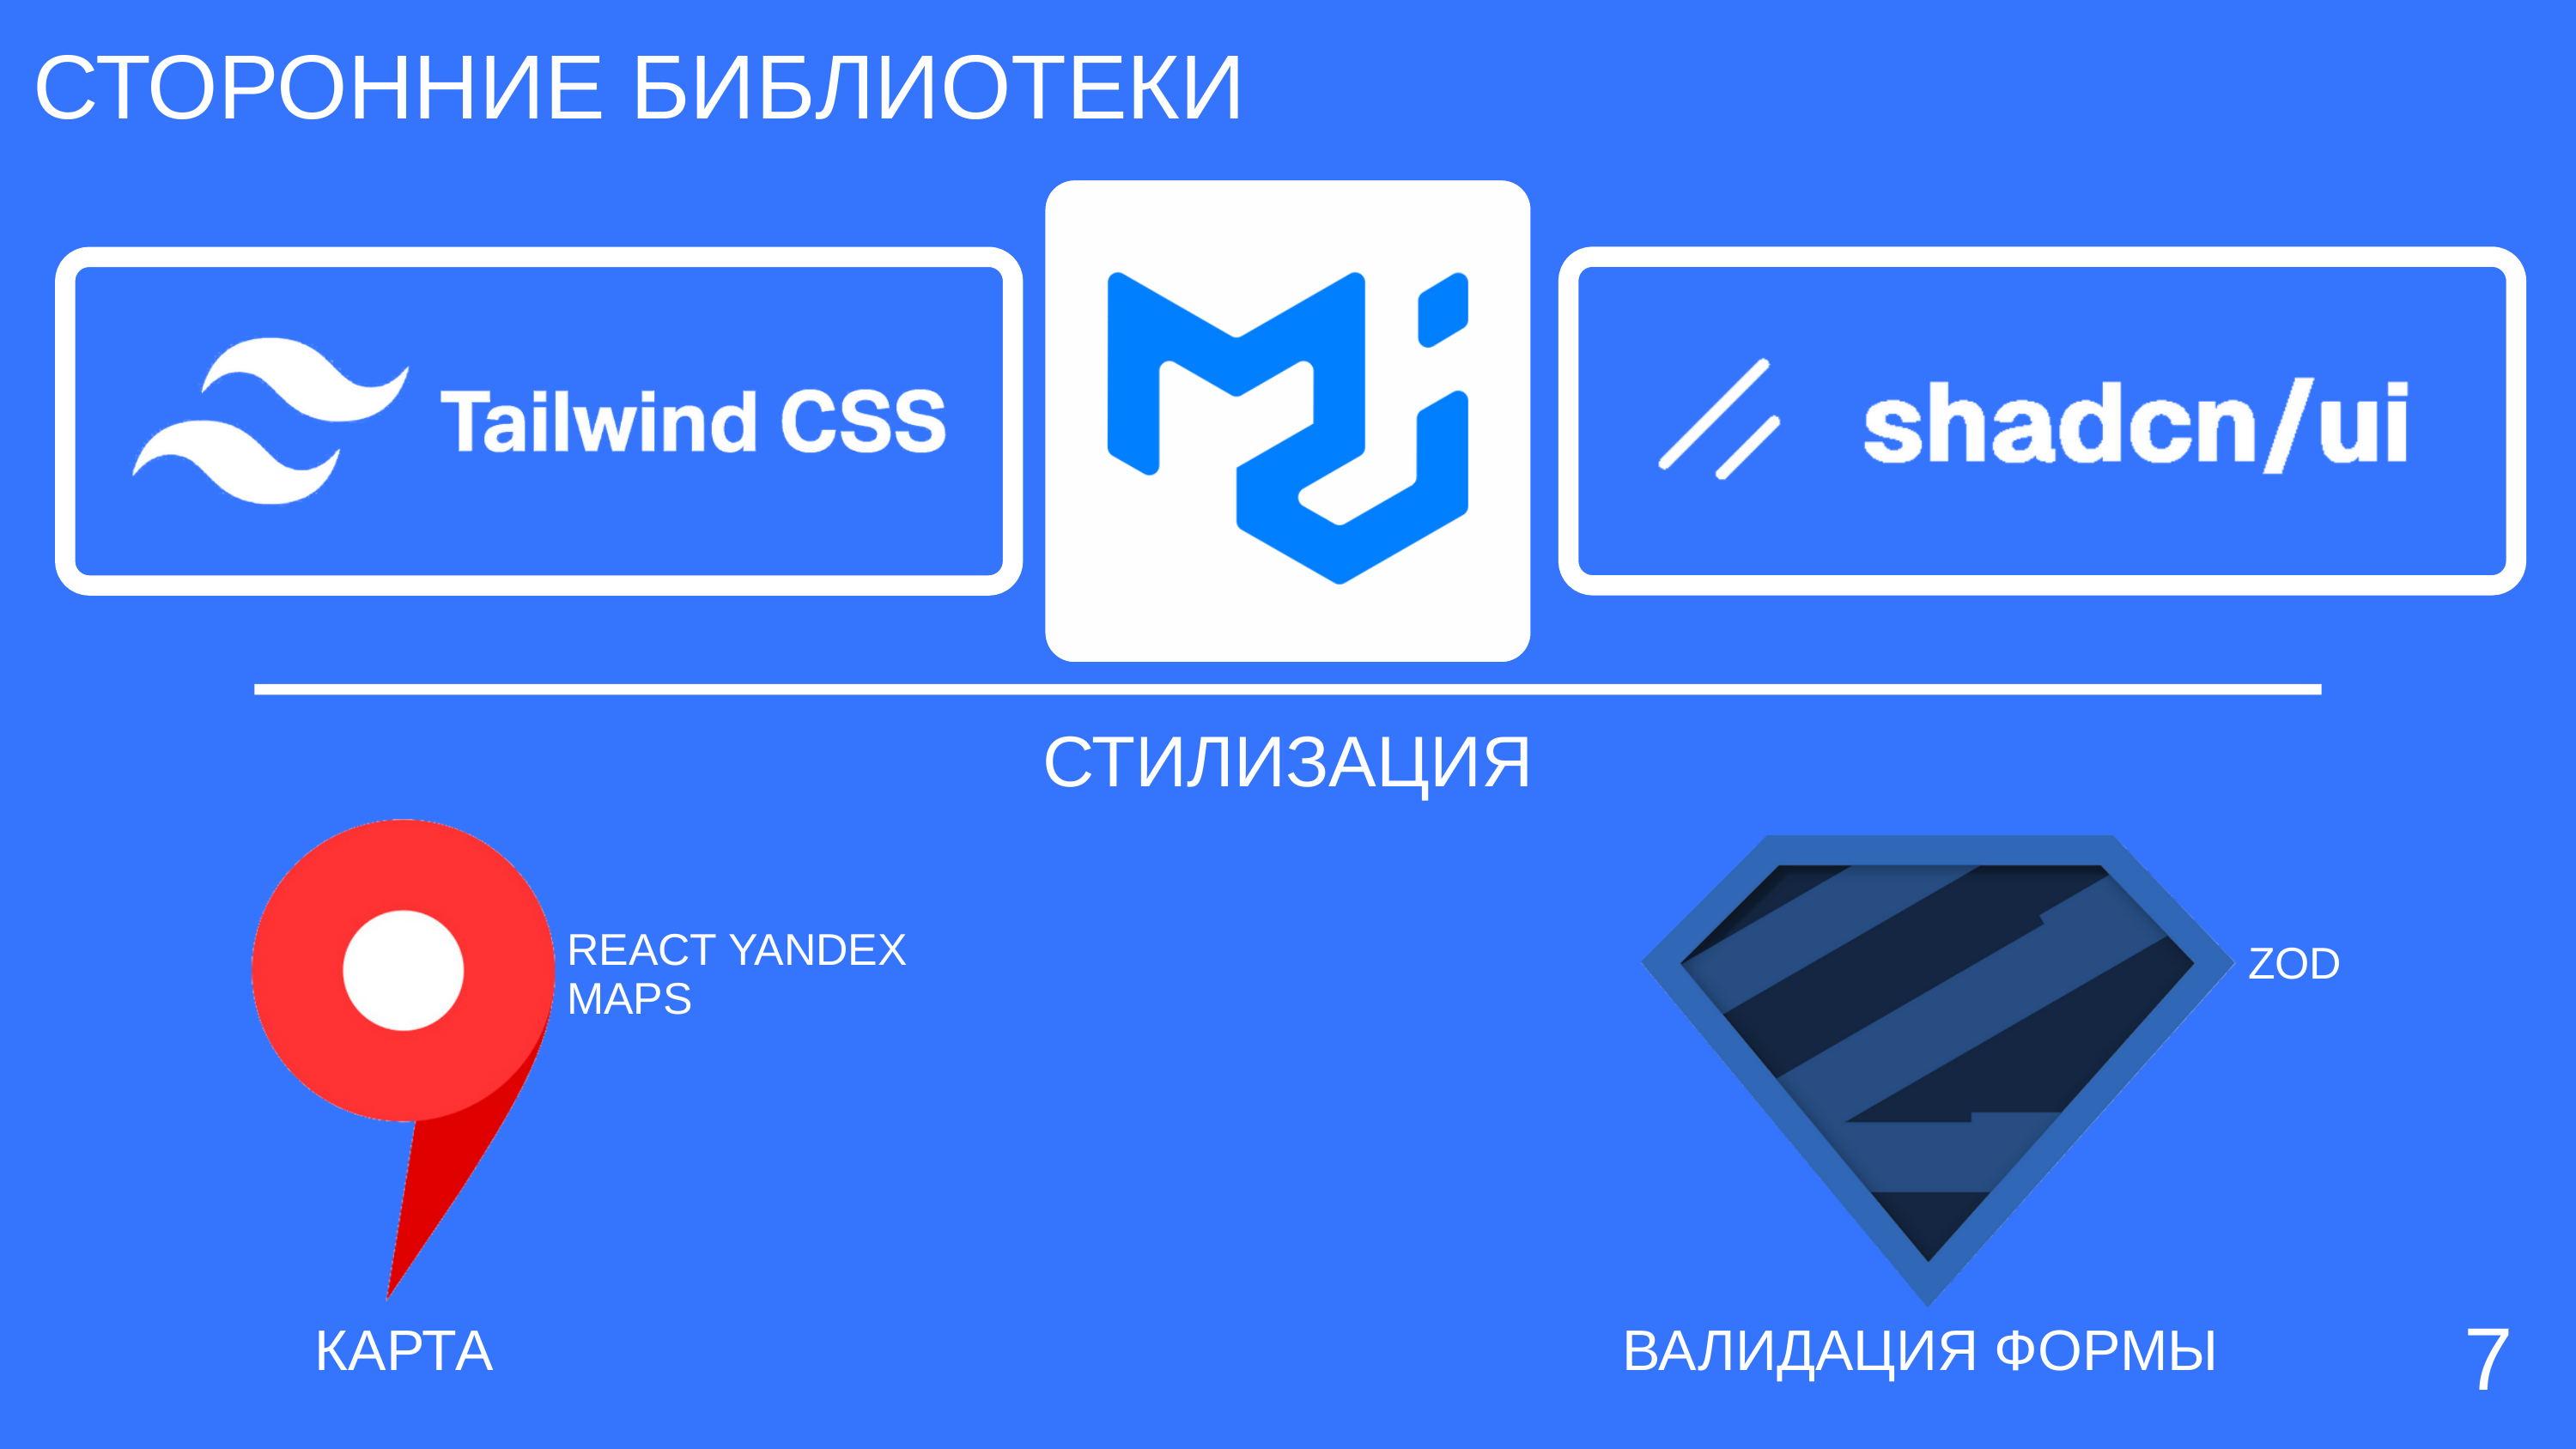

СТОРОННИЕ БИБЛИОТЕКИ

СТИЛИЗАЦИЯ

REACT YANDEX MAPS
ZOD
7
КАРТА
ВАЛИДАЦИЯ ФОРМЫ